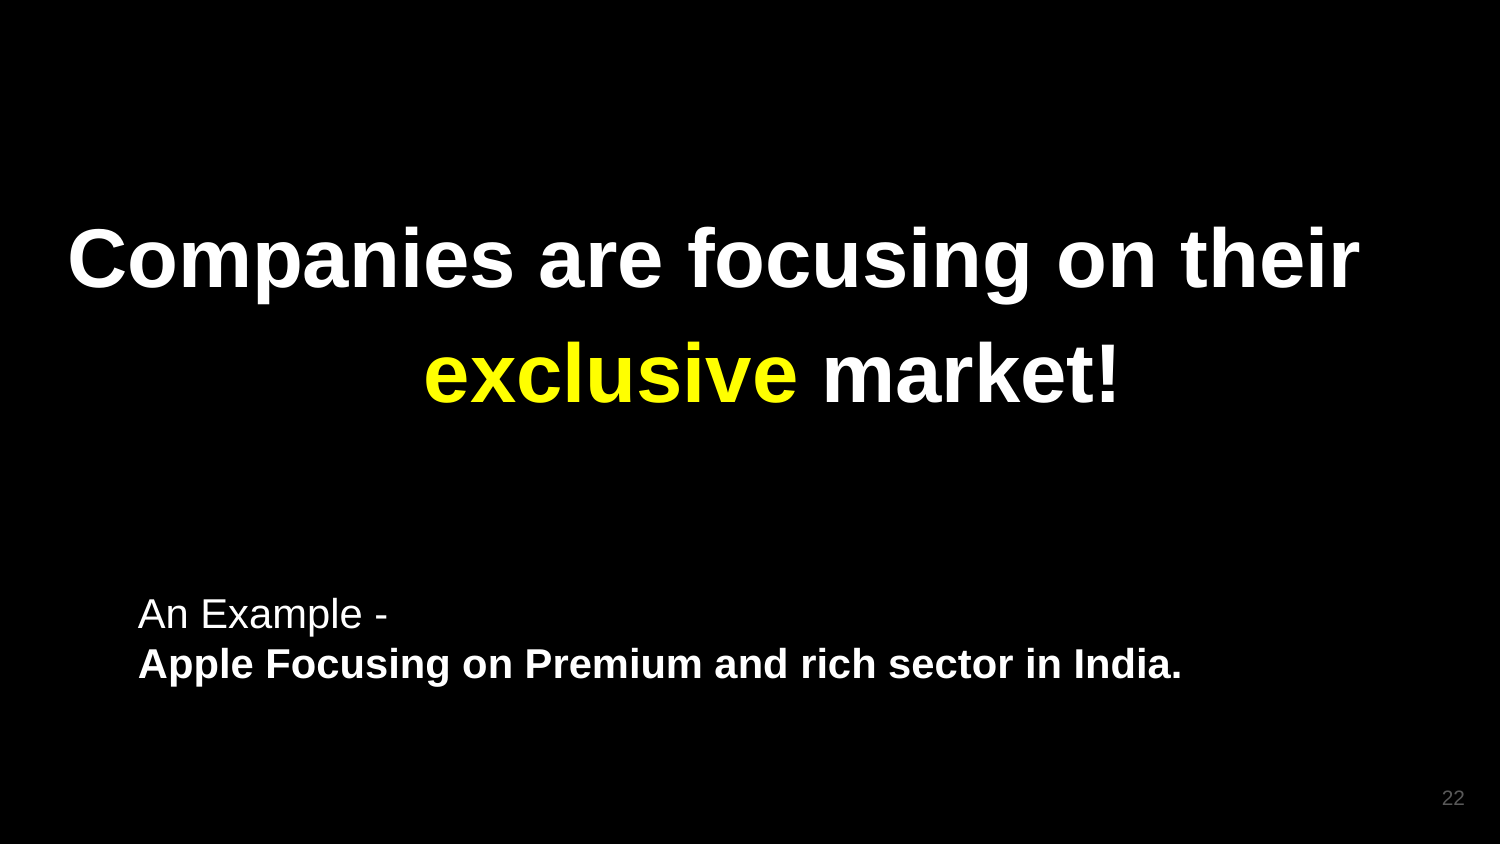

#
Companies are focusing on their      exclusive market!

An Example -
Apple Focusing on Premium and rich sector in India.

22